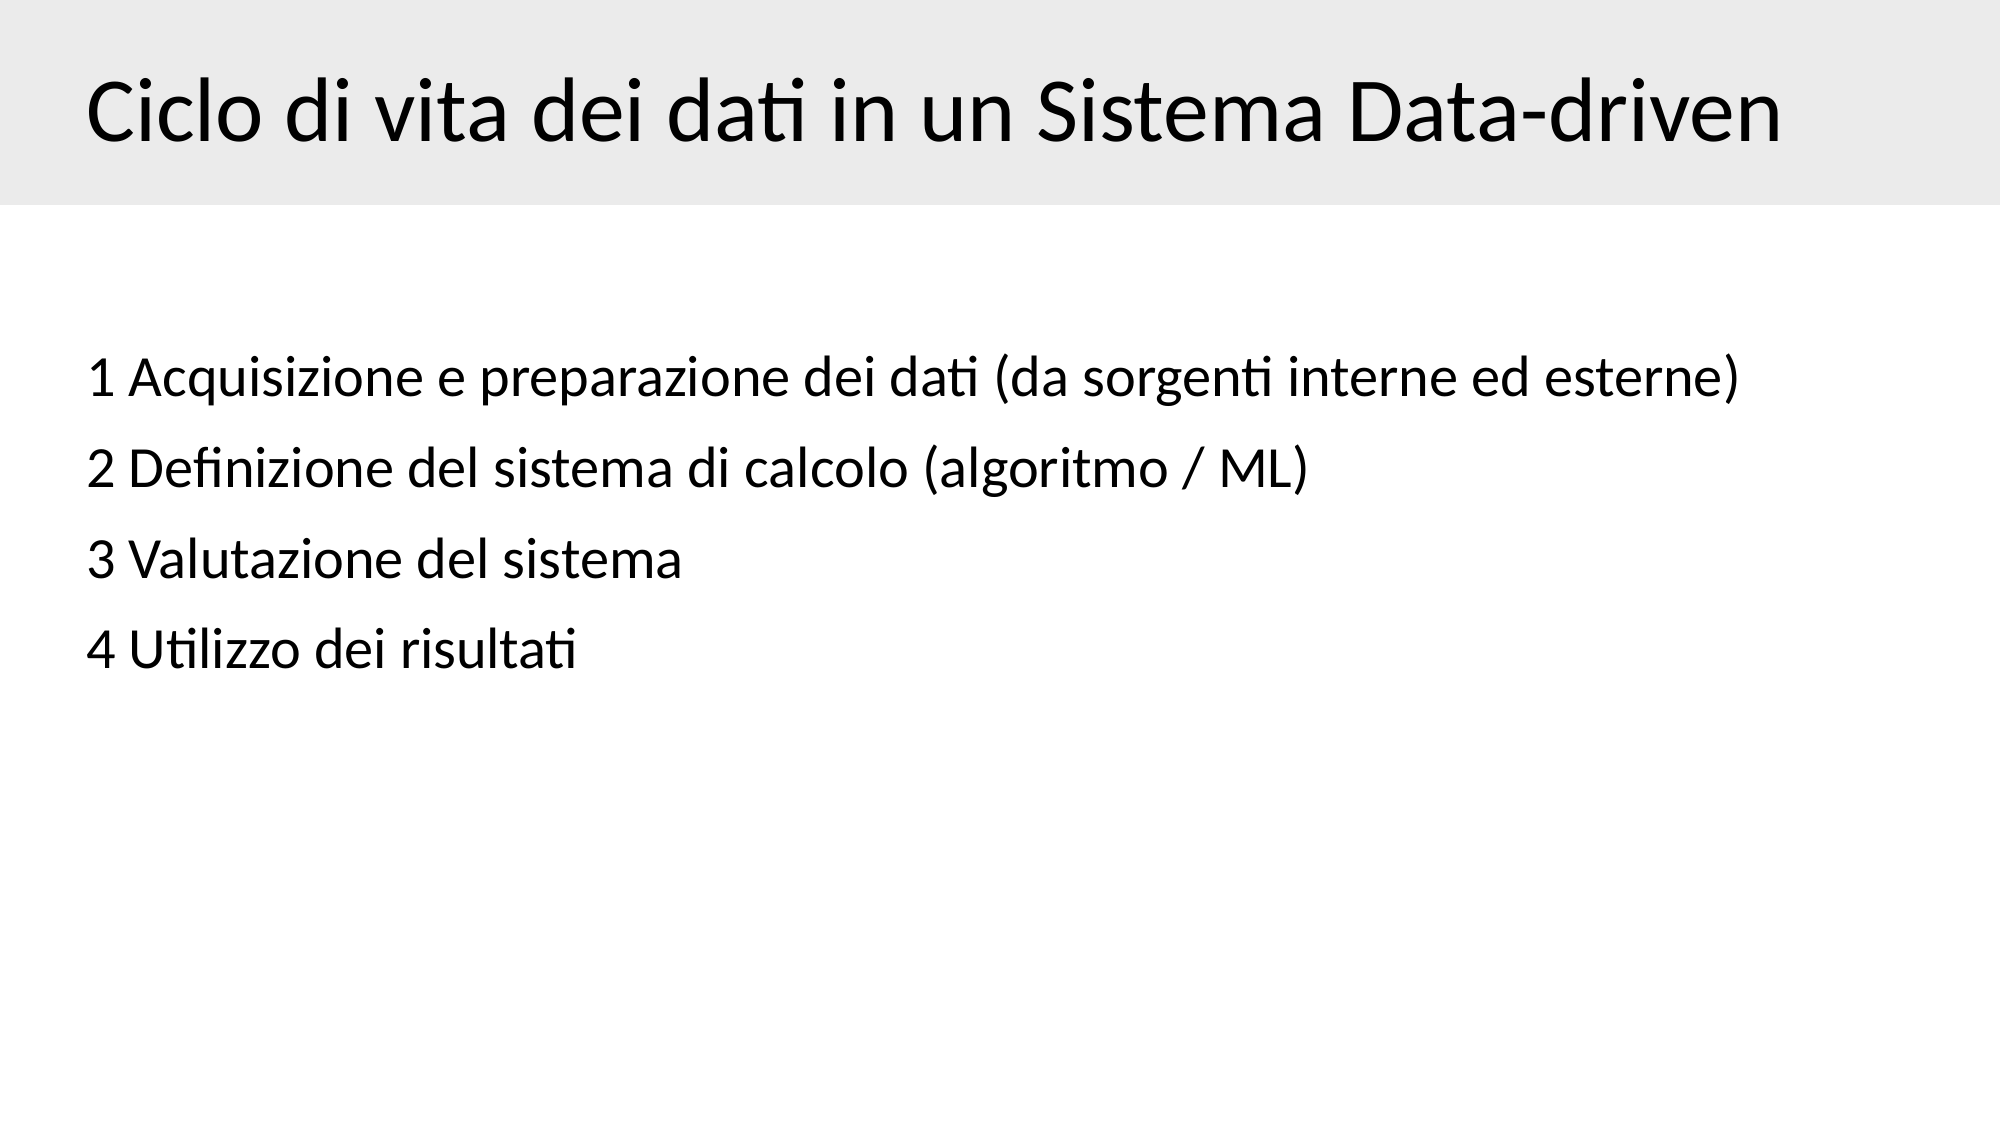

# Ciclo di vita dei dati in un Sistema Data-driven

1 Acquisizione e preparazione dei dati (da sorgenti interne ed esterne)
2 Definizione del sistema di calcolo (algoritmo / ML)
3 Valutazione del sistema
4 Utilizzo dei risultati